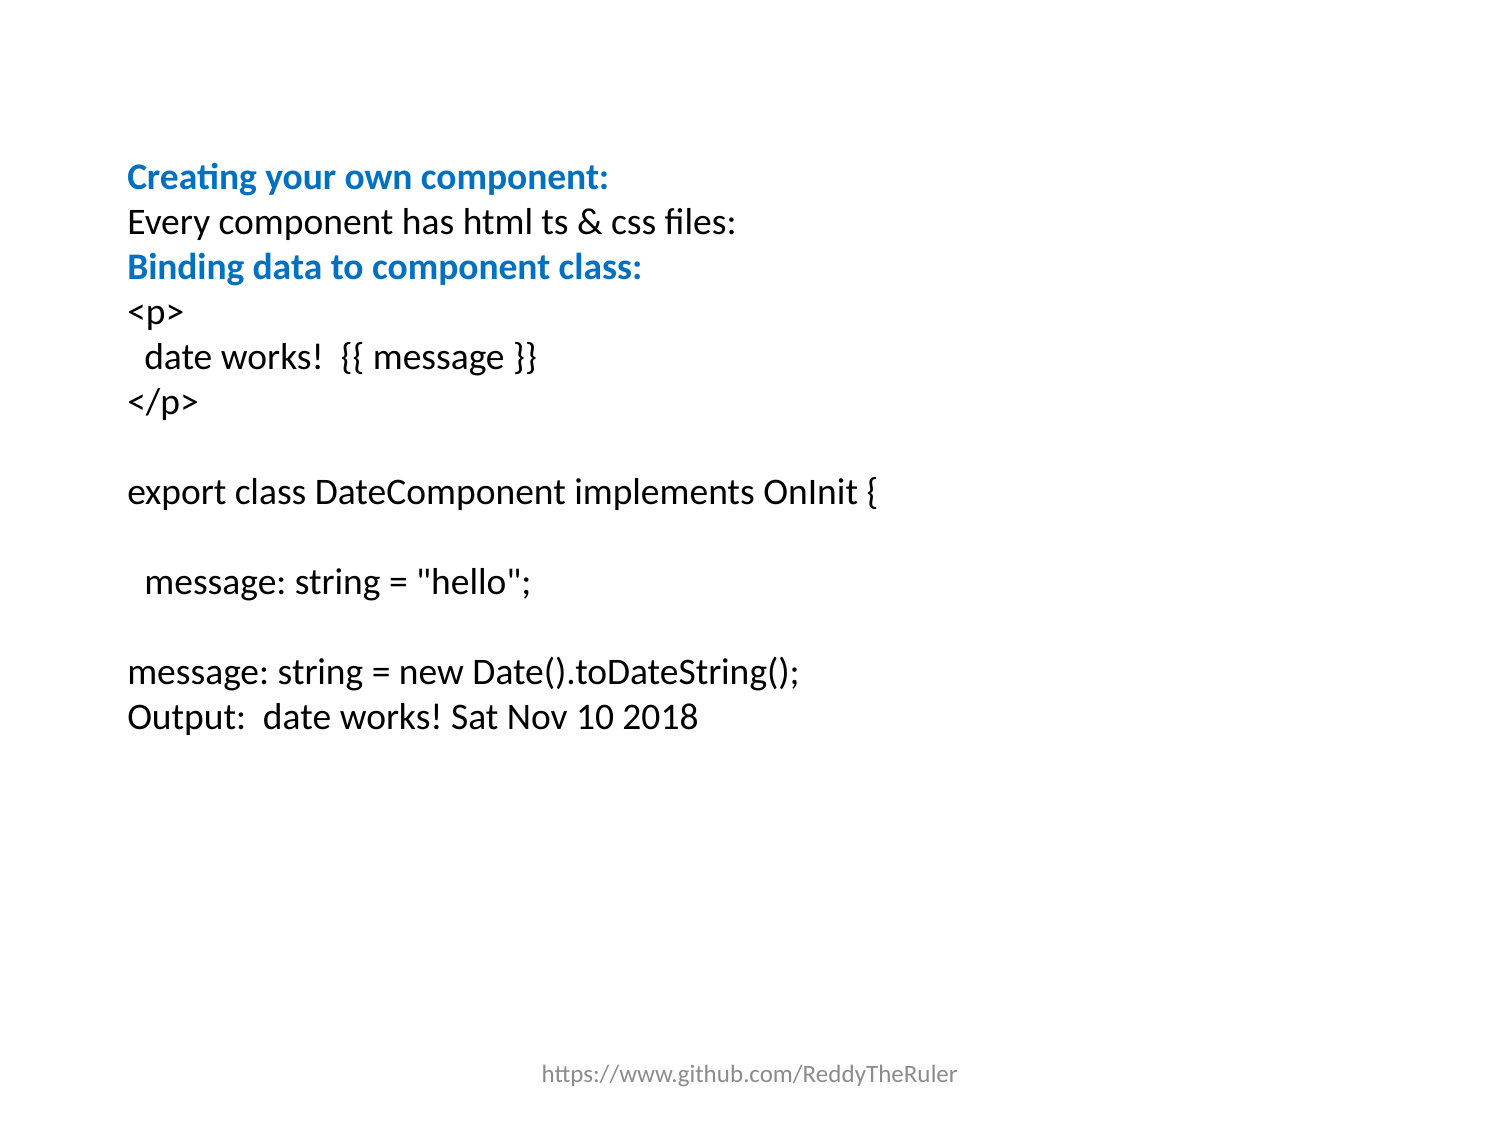

Creating your own component:
Every component has html ts & css files:
Binding data to component class:
<p>
  date works!  {{ message }}
</p>

export class DateComponent implements OnInit {

  message: string = "hello";

message: string = new Date().toDateString();
Output:  date works! Sat Nov 10 2018

https://www.github.com/ReddyTheRuler